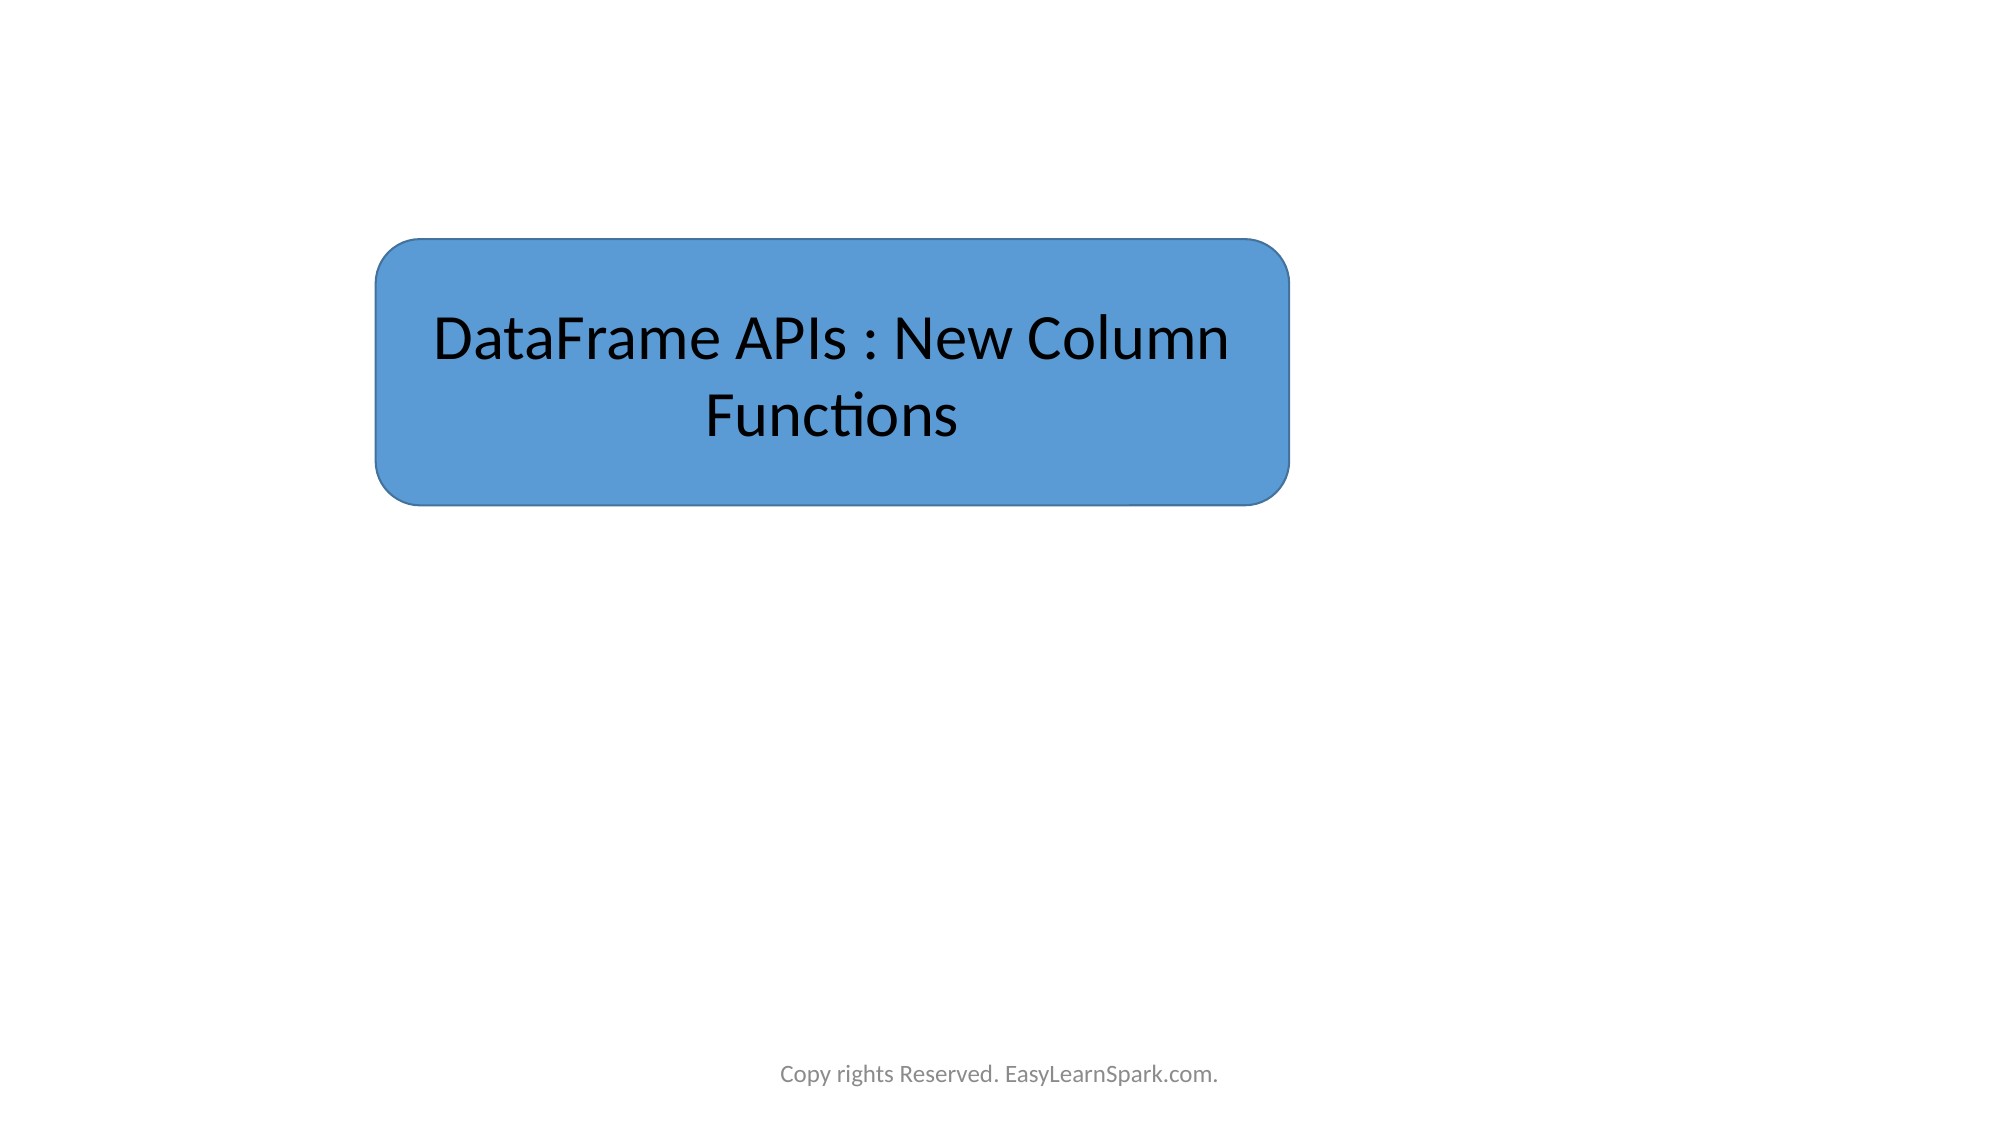

DataFrame APIs : New Column Functions
Copy rights Reserved. EasyLearnSpark.com.